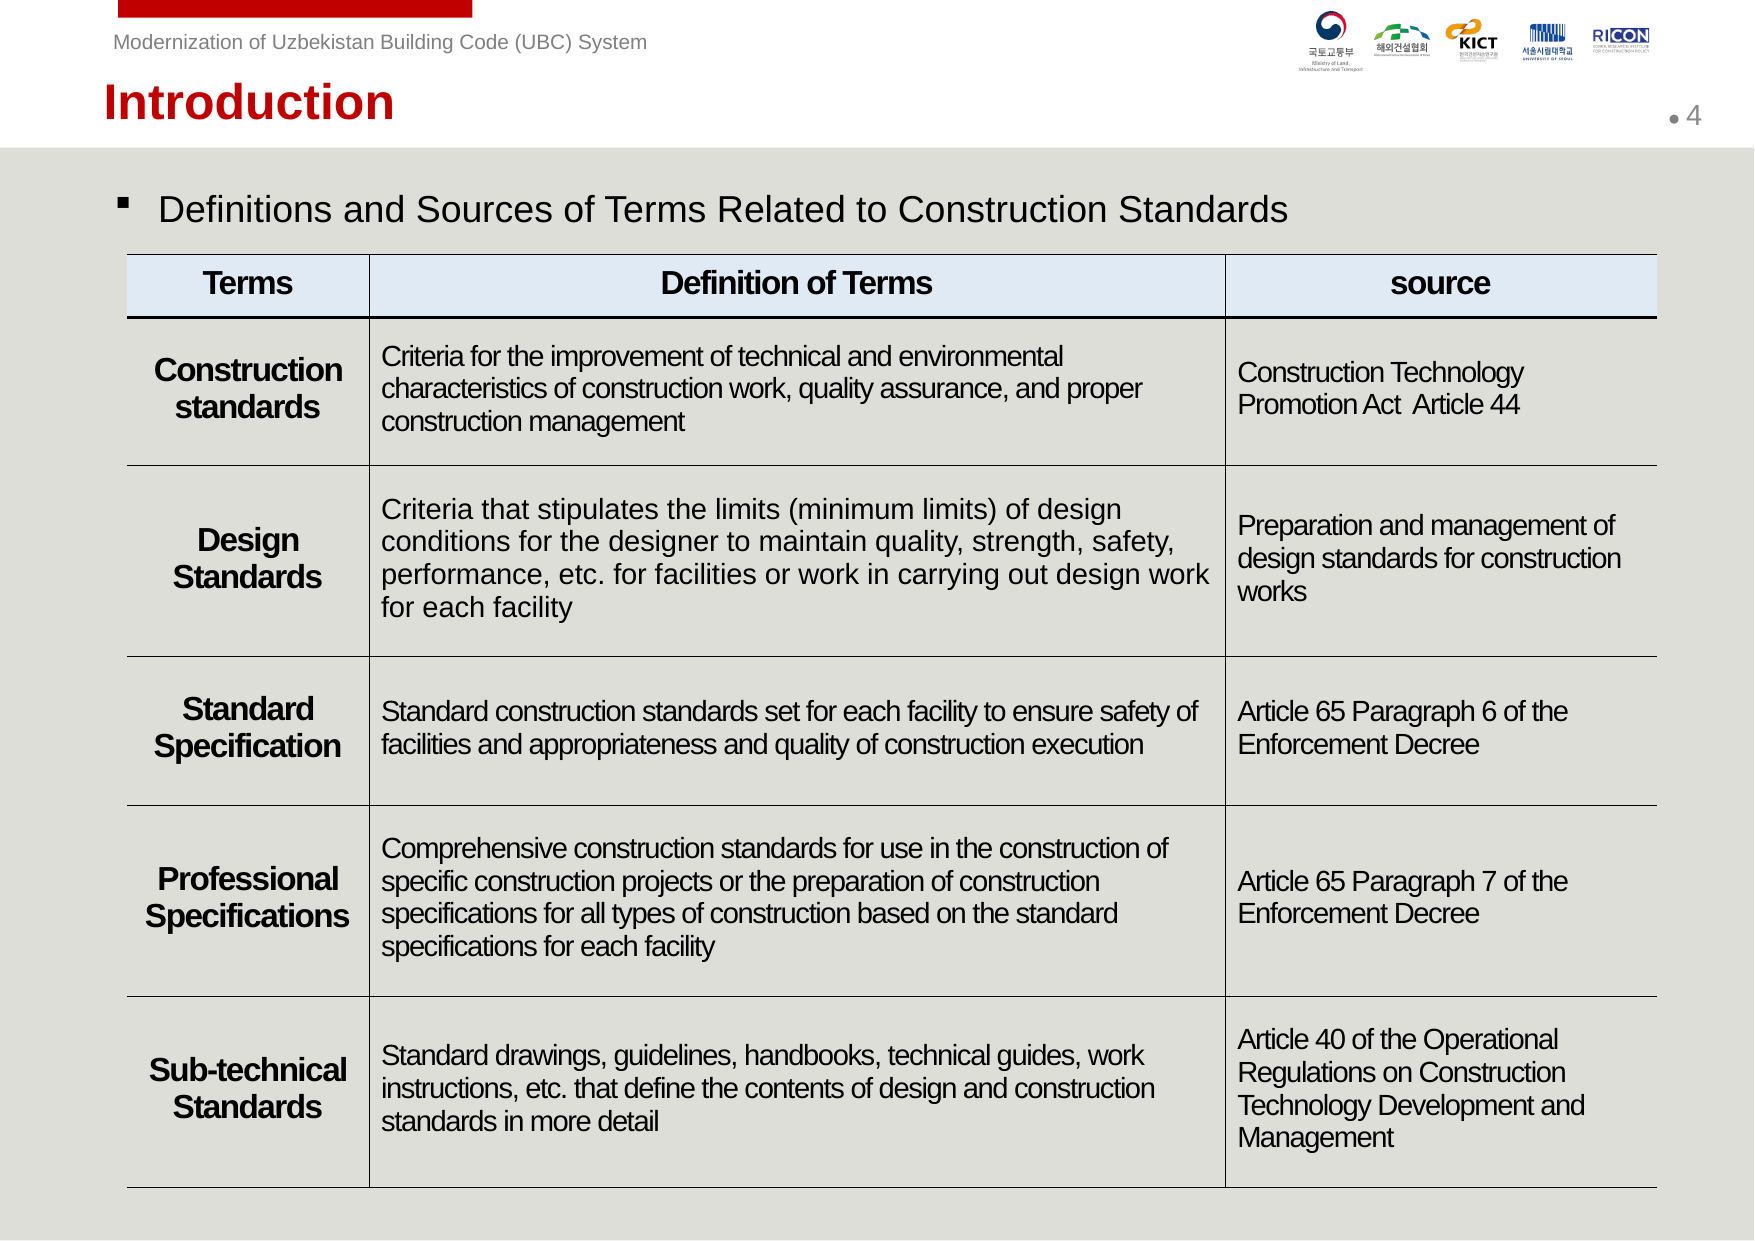

Introduction
Definitions and Sources of Terms Related to Construction Standards
| Terms | Definition of Terms | source |
| --- | --- | --- |
| Construction standards | Criteria for the improvement of technical and environmental characteristics of construction work, quality assurance, and proper construction management | Construction Technology Promotion Act Article 44 |
| Design Standards | Criteria that stipulates the limits (minimum limits) of design conditions for the designer to maintain quality, strength, safety, performance, etc. for facilities or work in carrying out design work for each facility | Preparation and management of design standards for construction works |
| Standard Specification | Standard construction standards set for each facility to ensure safety of facilities and appropriateness and quality of construction execution | Article 65 Paragraph 6 of the Enforcement Decree |
| Professional Specifications | Comprehensive construction standards for use in the construction of specific construction projects or the preparation of construction specifications for all types of construction based on the standard specifications for each facility | Article 65 Paragraph 7 of the Enforcement Decree |
| Sub-technical Standards | Standard drawings, guidelines, handbooks, technical guides, work instructions, etc. that define the contents of design and construction standards in more detail | Article 40 of the Operational Regulations on Construction Technology Development and Management |